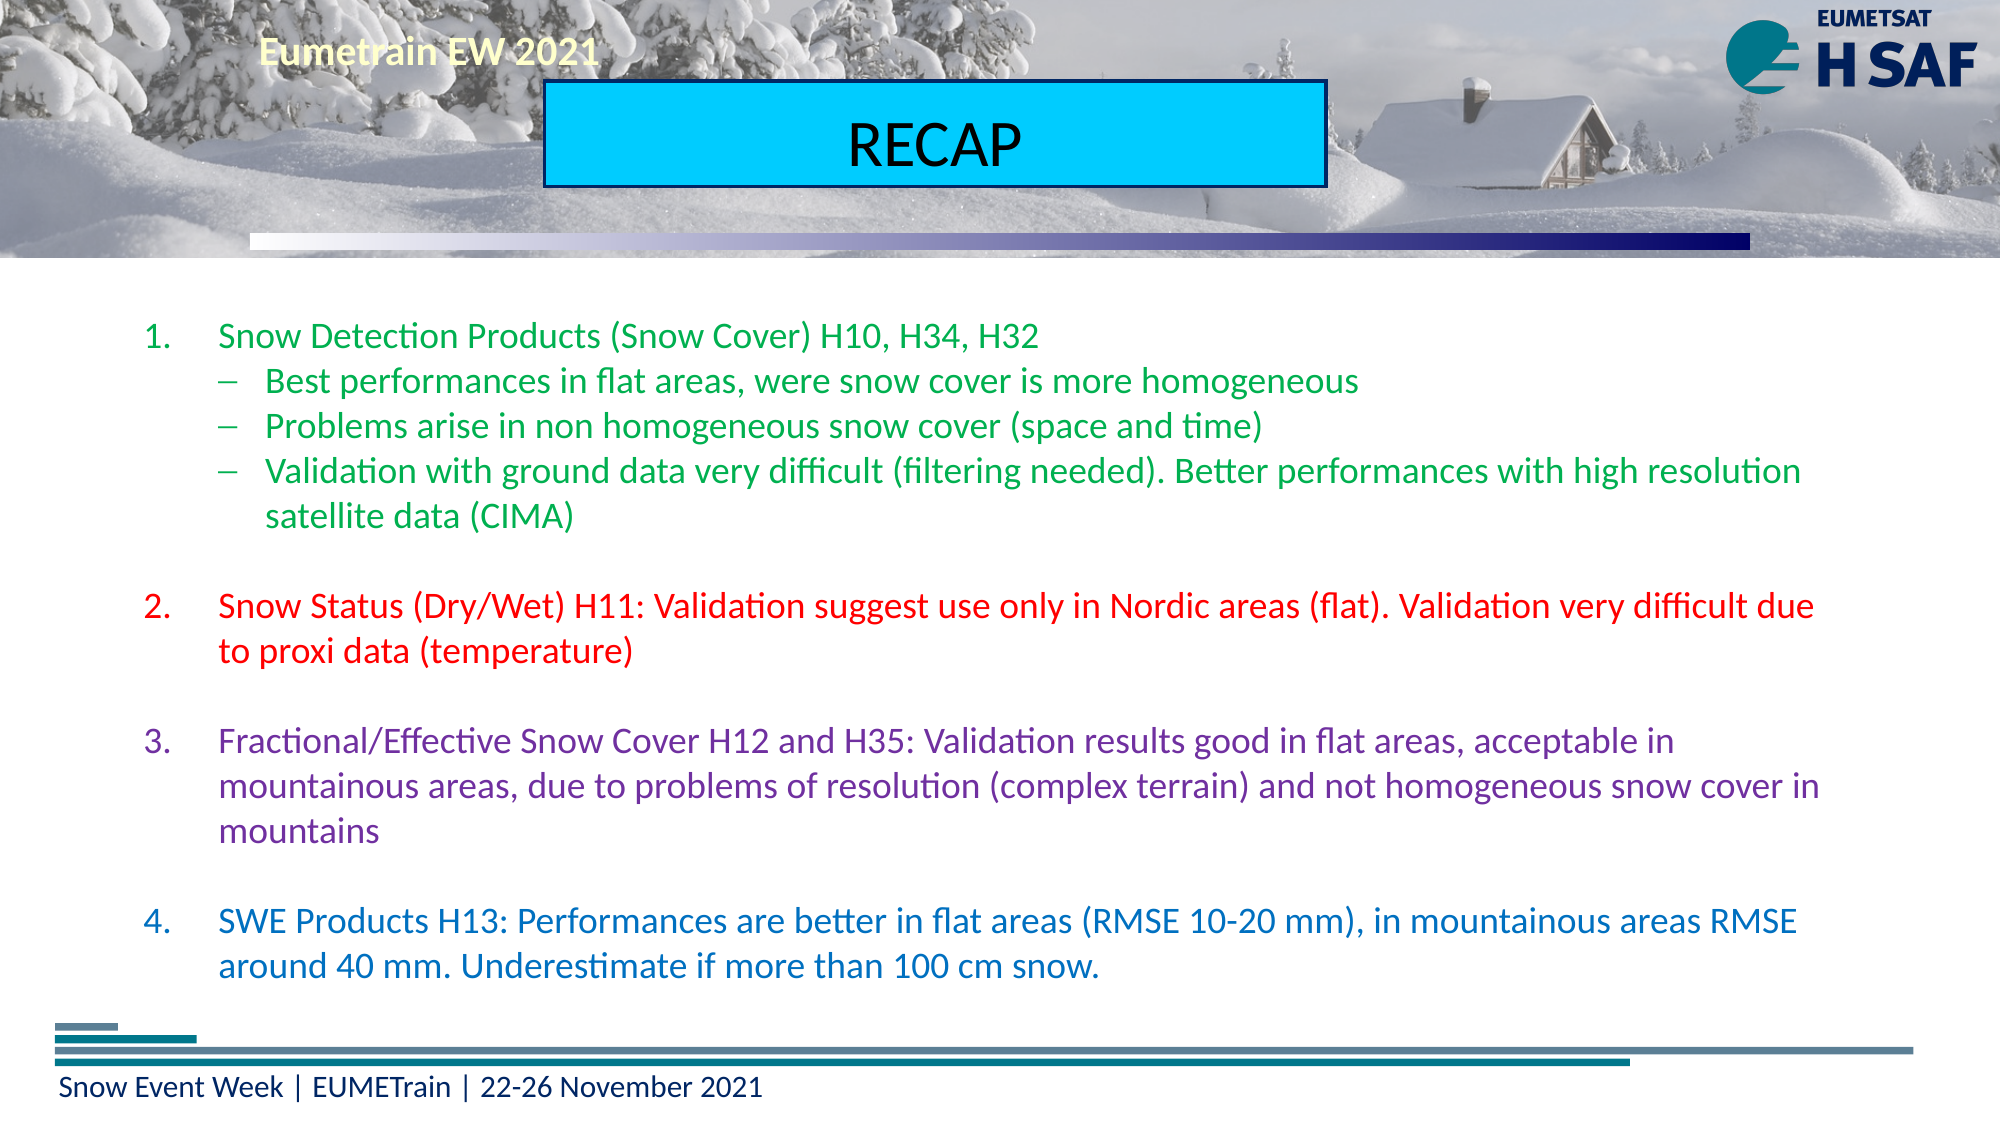

Eumetrain EW 2021
RECAP

Snow Detection Products (Snow Cover) H10, H34, H32
Best performances in flat areas, were snow cover is more homogeneous
Problems arise in non homogeneous snow cover (space and time)
Validation with ground data very difficult (filtering needed). Better performances with high resolution satellite data (CIMA)

Snow Status (Dry/Wet) H11: Validation suggest use only in Nordic areas (flat). Validation very difficult due to proxi data (temperature)

Fractional/Effective Snow Cover H12 and H35: Validation results good in flat areas, acceptable in mountainous areas, due to problems of resolution (complex terrain) and not homogeneous snow cover in mountains

SWE Products H13: Performances are better in flat areas (RMSE 10-20 mm), in mountainous areas RMSE around 40 mm. Underestimate if more than 100 cm snow.